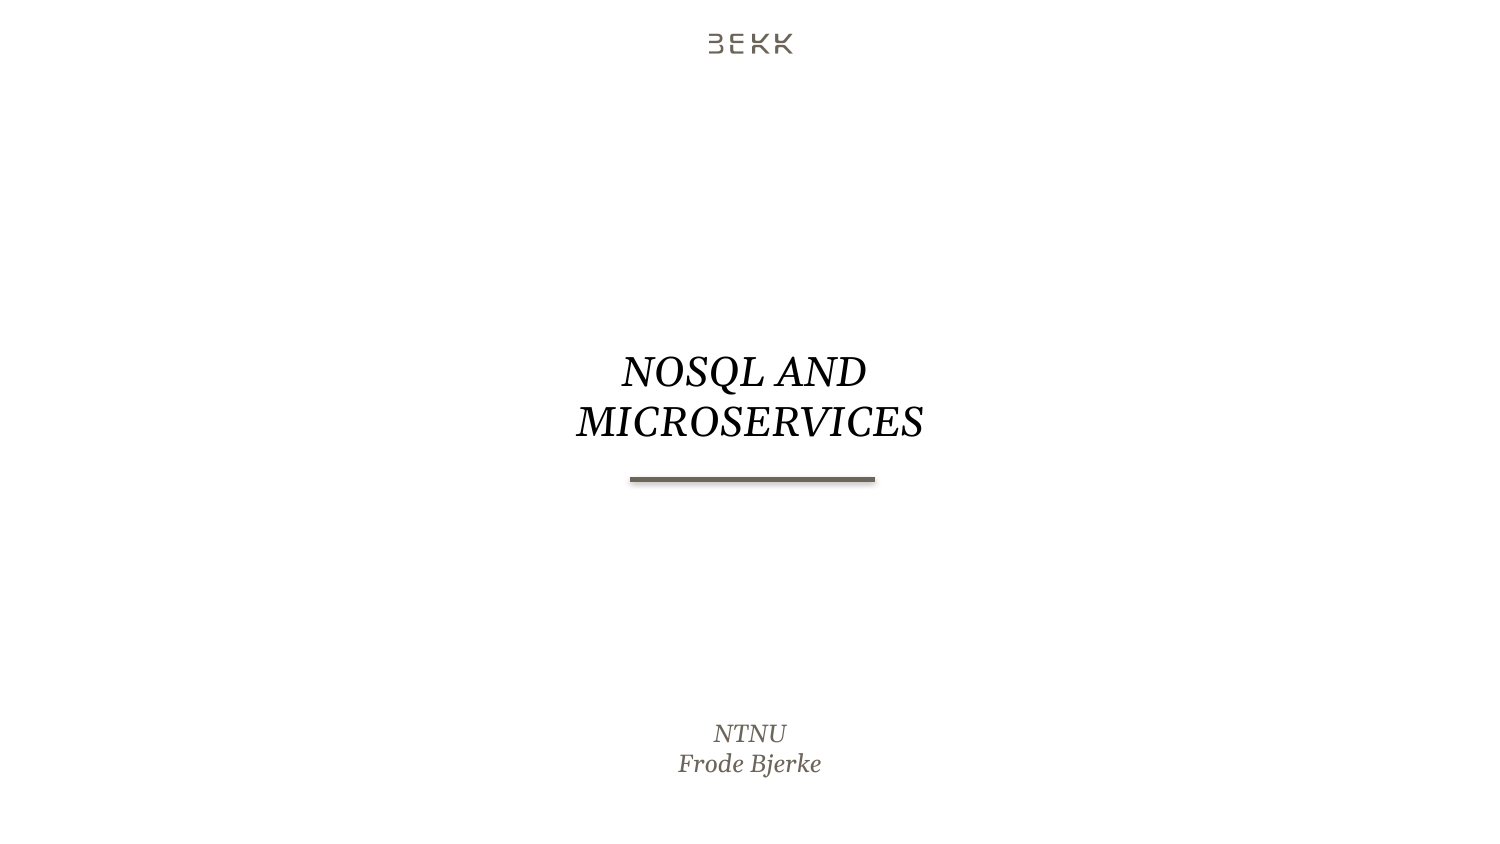

# NOSQL aND MICROSERVICES

NTNU
Frode Bjerke